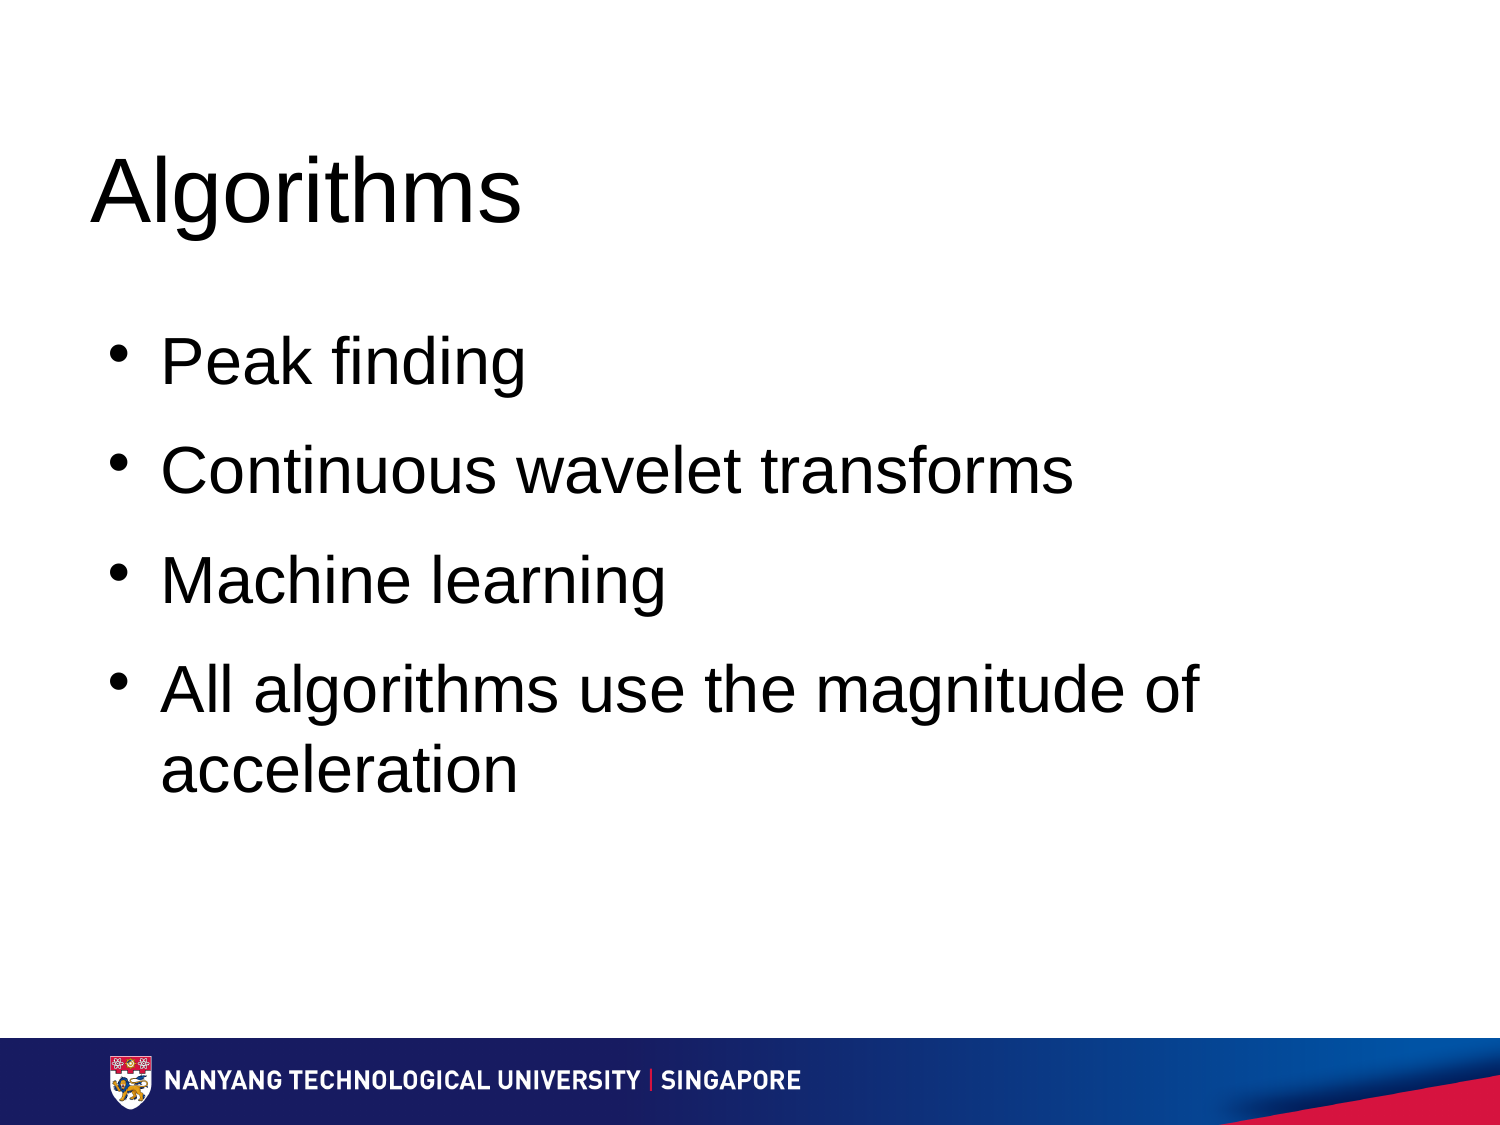

# Algorithms
Peak finding
Continuous wavelet transforms
Machine learning
All algorithms use the magnitude of acceleration